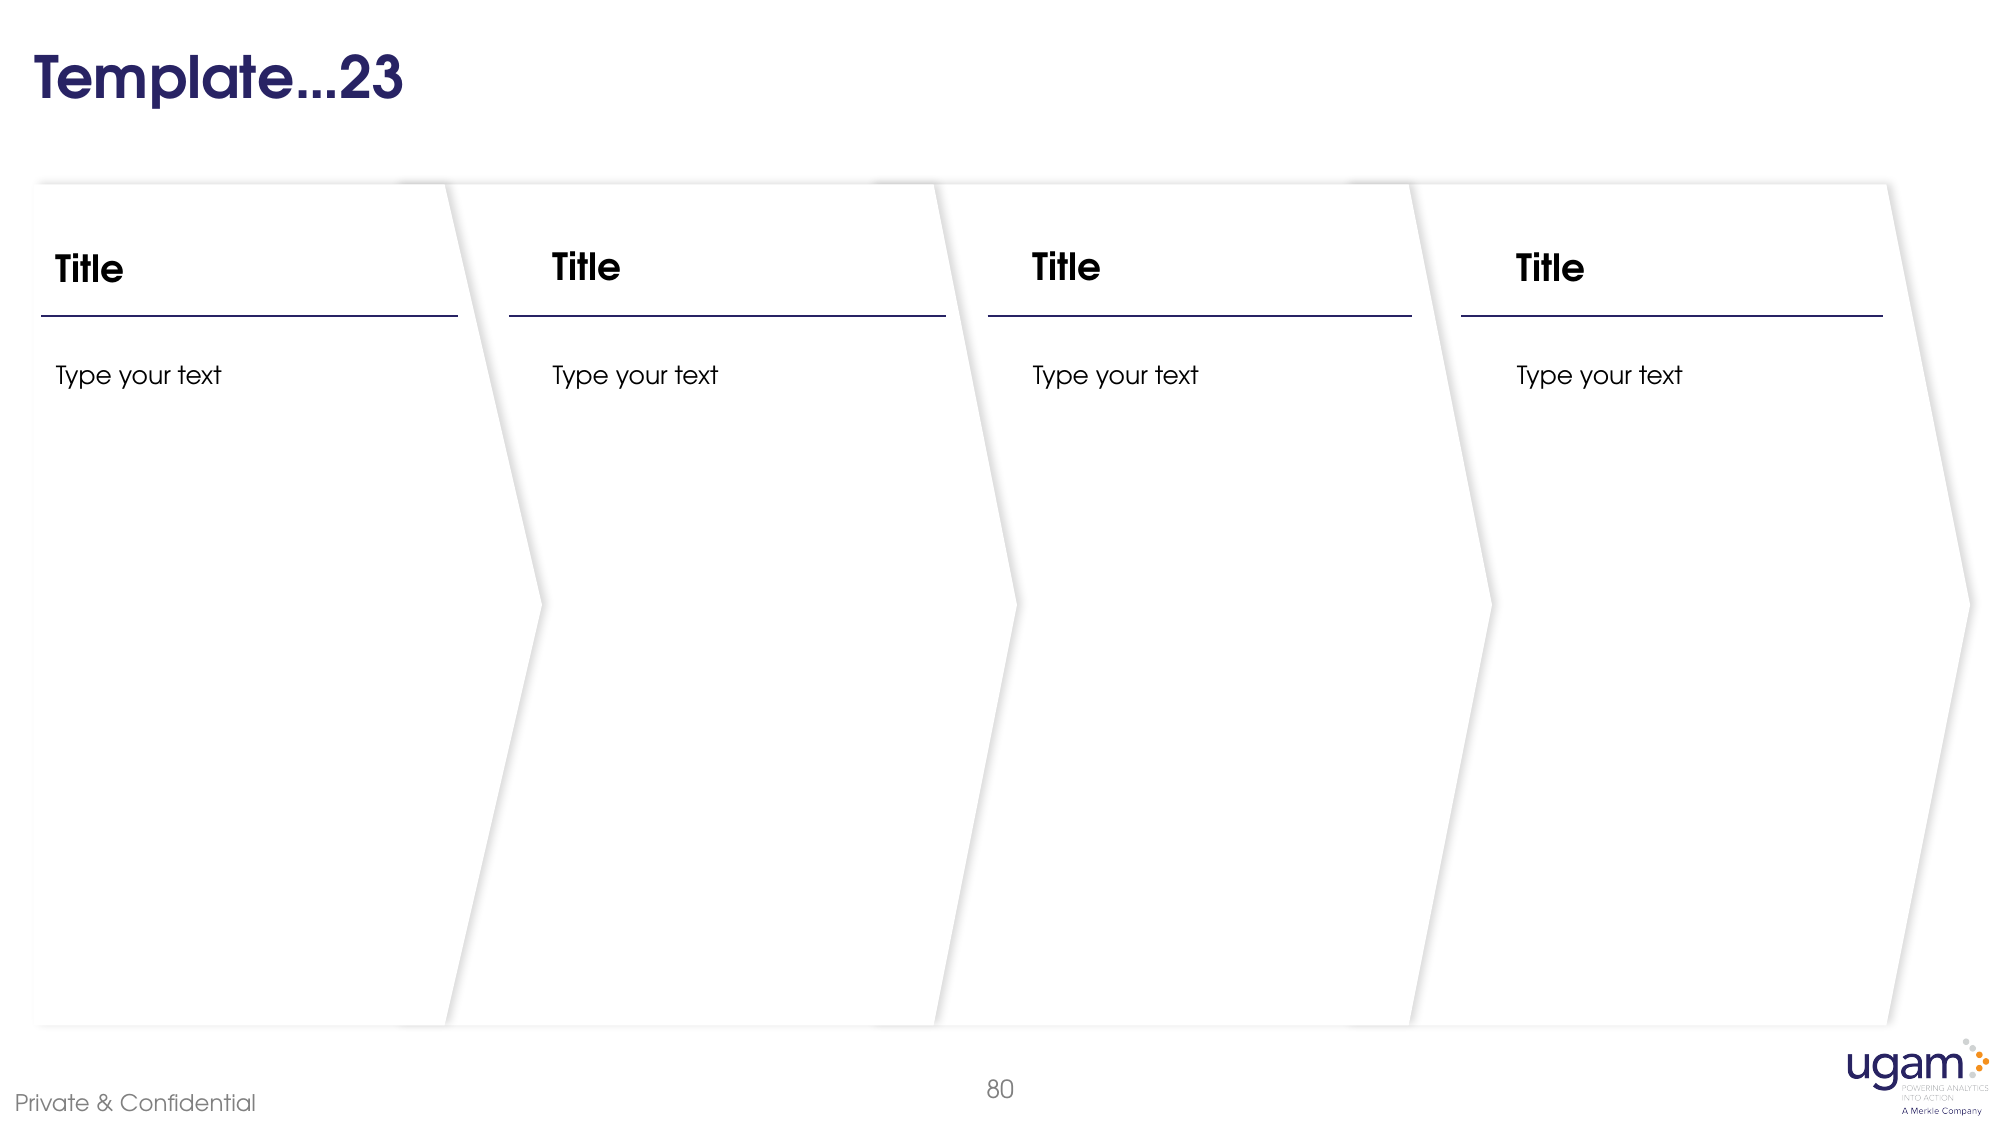

# Template…23

Title
Title
Title
Title
Type your text
Type your text
Type your text
Type your text